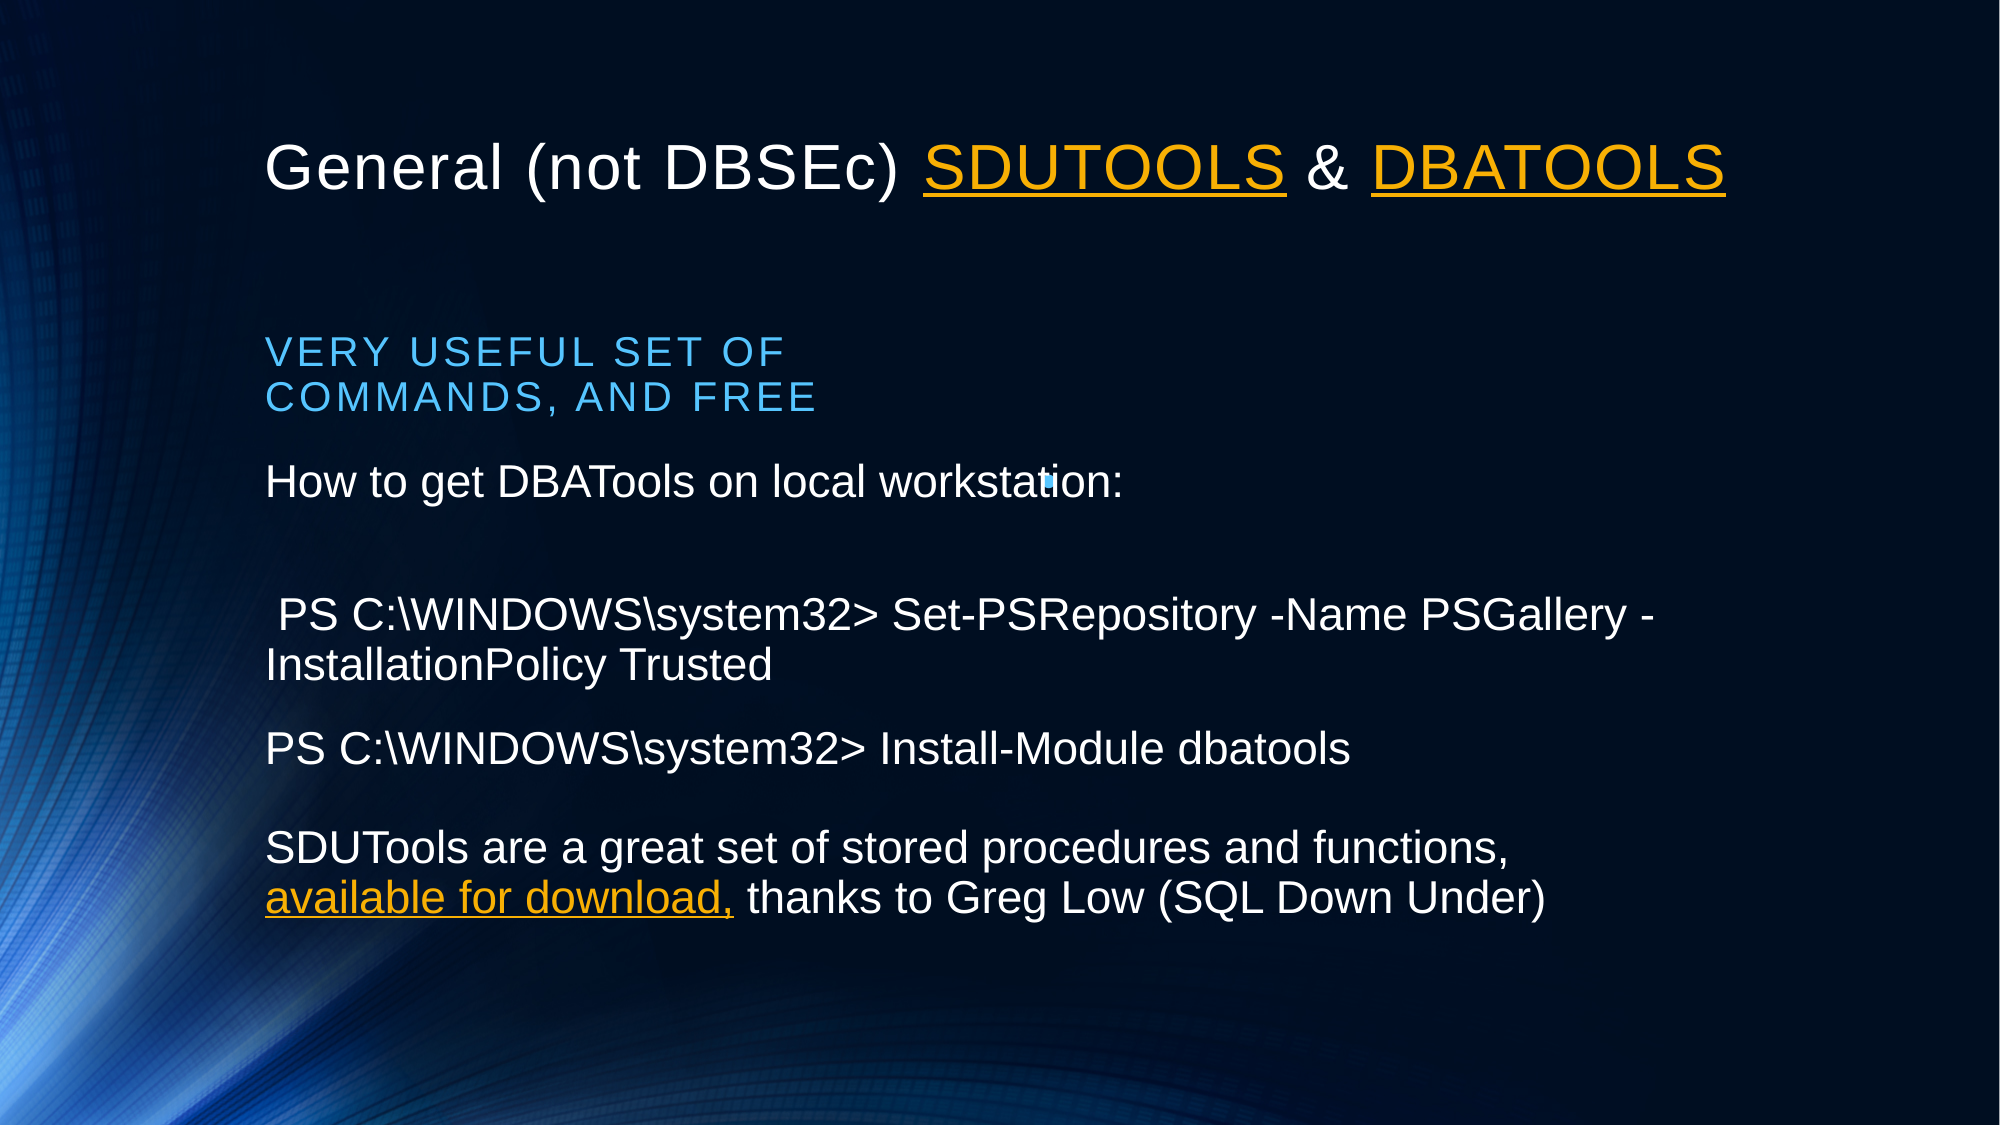

# General (not DBSEc) SDUTOOLS & DBATOOLS
very useful set of commands, and free

How to get DBATools on local workstation:
 PS C:\WINDOWS\system32> Set-PSRepository -Name PSGallery -InstallationPolicy Trusted
PS C:\WINDOWS\system32> Install-Module dbatools
SDUTools are a great set of stored procedures and functions, available for download, thanks to Greg Low (SQL Down Under)